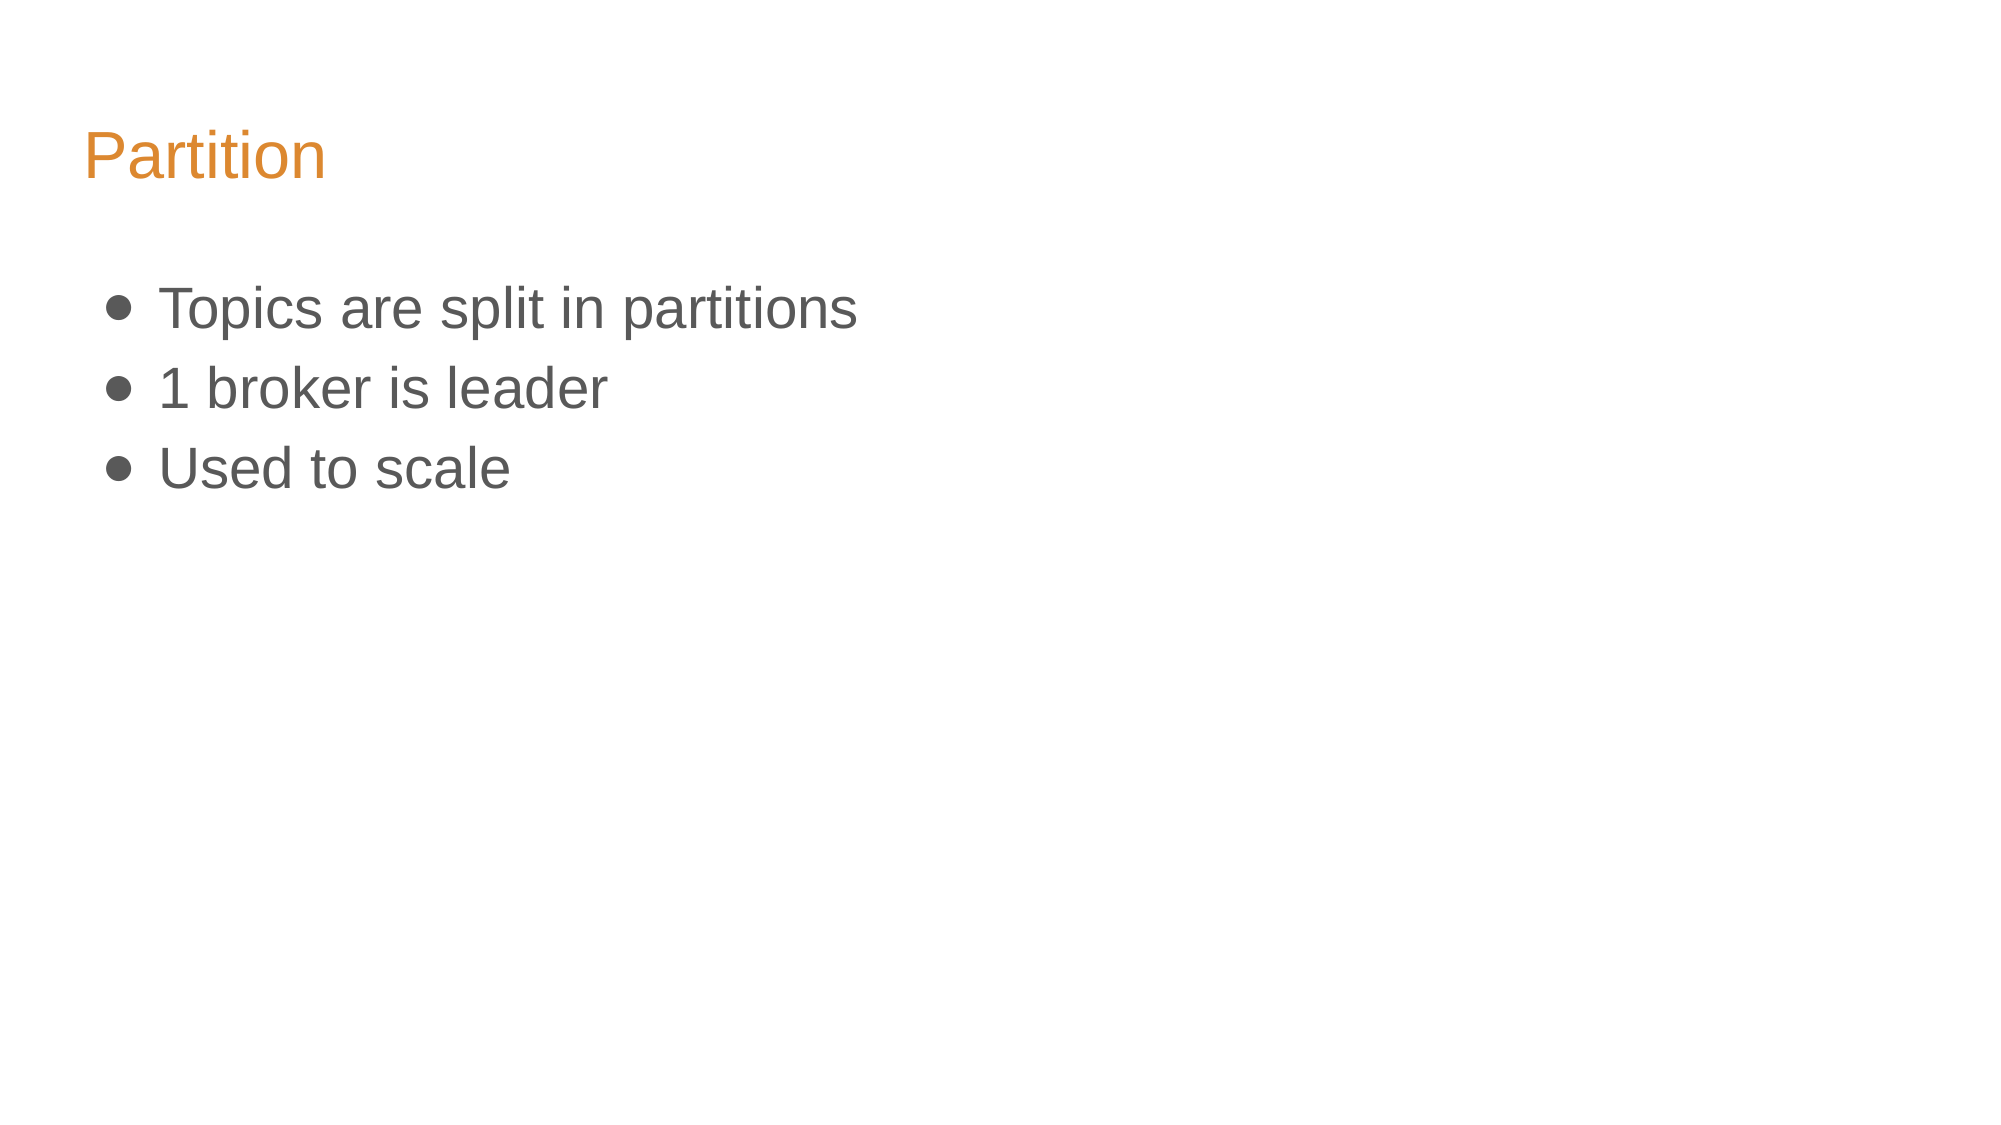

# Partition
Topics are split in partitions
1 broker is leader
Used to scale